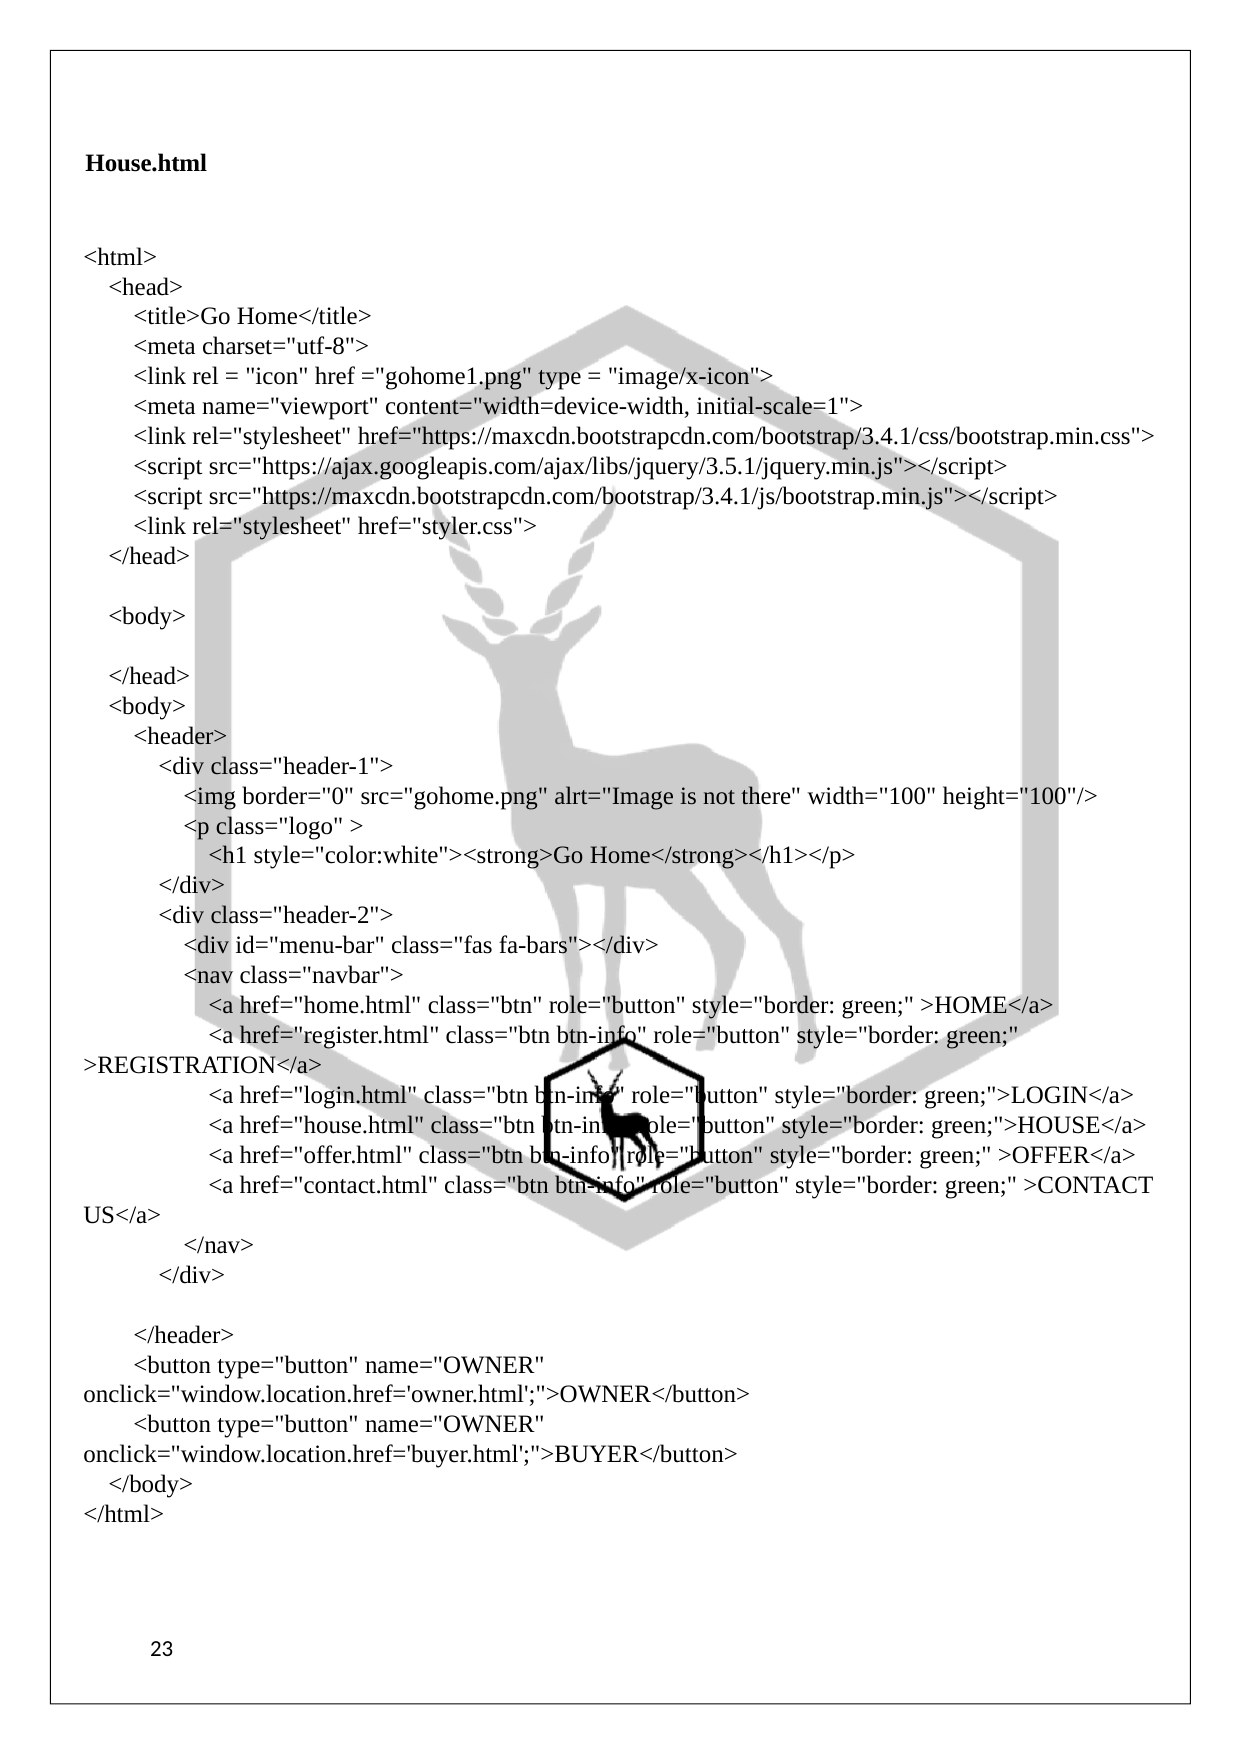

House.html

<html>
    <head>
        <title>Go Home</title>
        <meta charset="utf-8">
        <link rel = "icon" href ="gohome1.png" type = "image/x-icon">
        <meta name="viewport" content="width=device-width, initial-scale=1">
        <link rel="stylesheet" href="https://maxcdn.bootstrapcdn.com/bootstrap/3.4.1/css/bootstrap.min.css">
        <script src="https://ajax.googleapis.com/ajax/libs/jquery/3.5.1/jquery.min.js"></script>
        <script src="https://maxcdn.bootstrapcdn.com/bootstrap/3.4.1/js/bootstrap.min.js"></script>
        <link rel="stylesheet" href="styler.css">
    </head>
    <body>
    </head>
    <body>
        <header>
            <div class="header-1">
                <img border="0" src="gohome.png" alrt="Image is not there" width="100" height="100"/>
                <p class="logo" >
                    <h1 style="color:white"><strong>Go Home</strong></h1></p>
            </div>
            <div class="header-2">
                <div id="menu-bar" class="fas fa-bars"></div>
                <nav class="navbar">
                    <a href="home.html" class="btn" role="button" style="border: green;" >HOME</a>
                    <a href="register.html" class="btn btn-info" role="button" style="border: green;" >REGISTRATION</a>
                    <a href="login.html" class="btn btn-info" role="button" style="border: green;">LOGIN</a>
                    <a href="house.html" class="btn btn-info" role="button" style="border: green;">HOUSE</a>
                    <a href="offer.html" class="btn btn-info" role="button" style="border: green;" >OFFER</a>
                    <a href="contact.html" class="btn btn-info" role="button" style="border: green;" >CONTACT US</a>
                </nav>
            </div>

        </header>
        <button type="button" name="OWNER" onclick="window.location.href='owner.html';">OWNER</button>
        <button type="button" name="OWNER" onclick="window.location.href='buyer.html';">BUYER</button>
    </body>
</html>
23